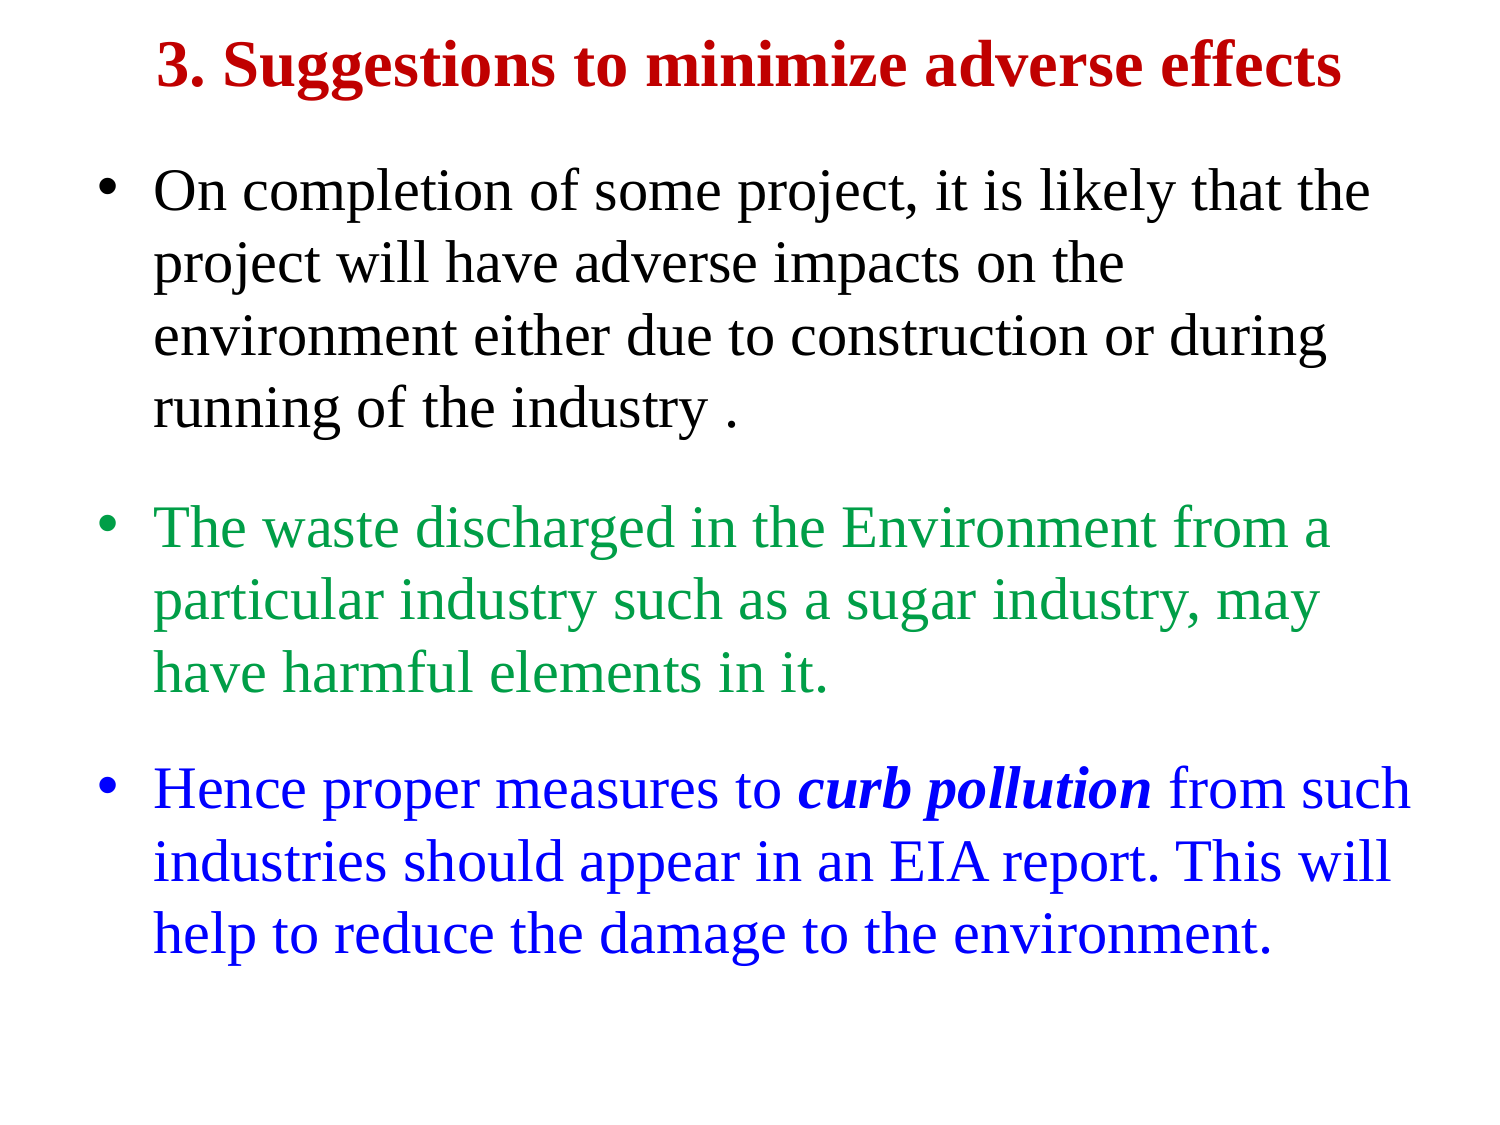

3. Suggestions to minimize adverse effects
On completion of some project, it is likely that the project will have adverse impacts on the environment either due to construction or during running of the industry .

The waste discharged in the Environment from a particular industry such as a sugar industry, may have harmful elements in it.

Hence proper measures to curb pollution from such industries should appear in an EIA report. This will help to reduce the damage to the environment.